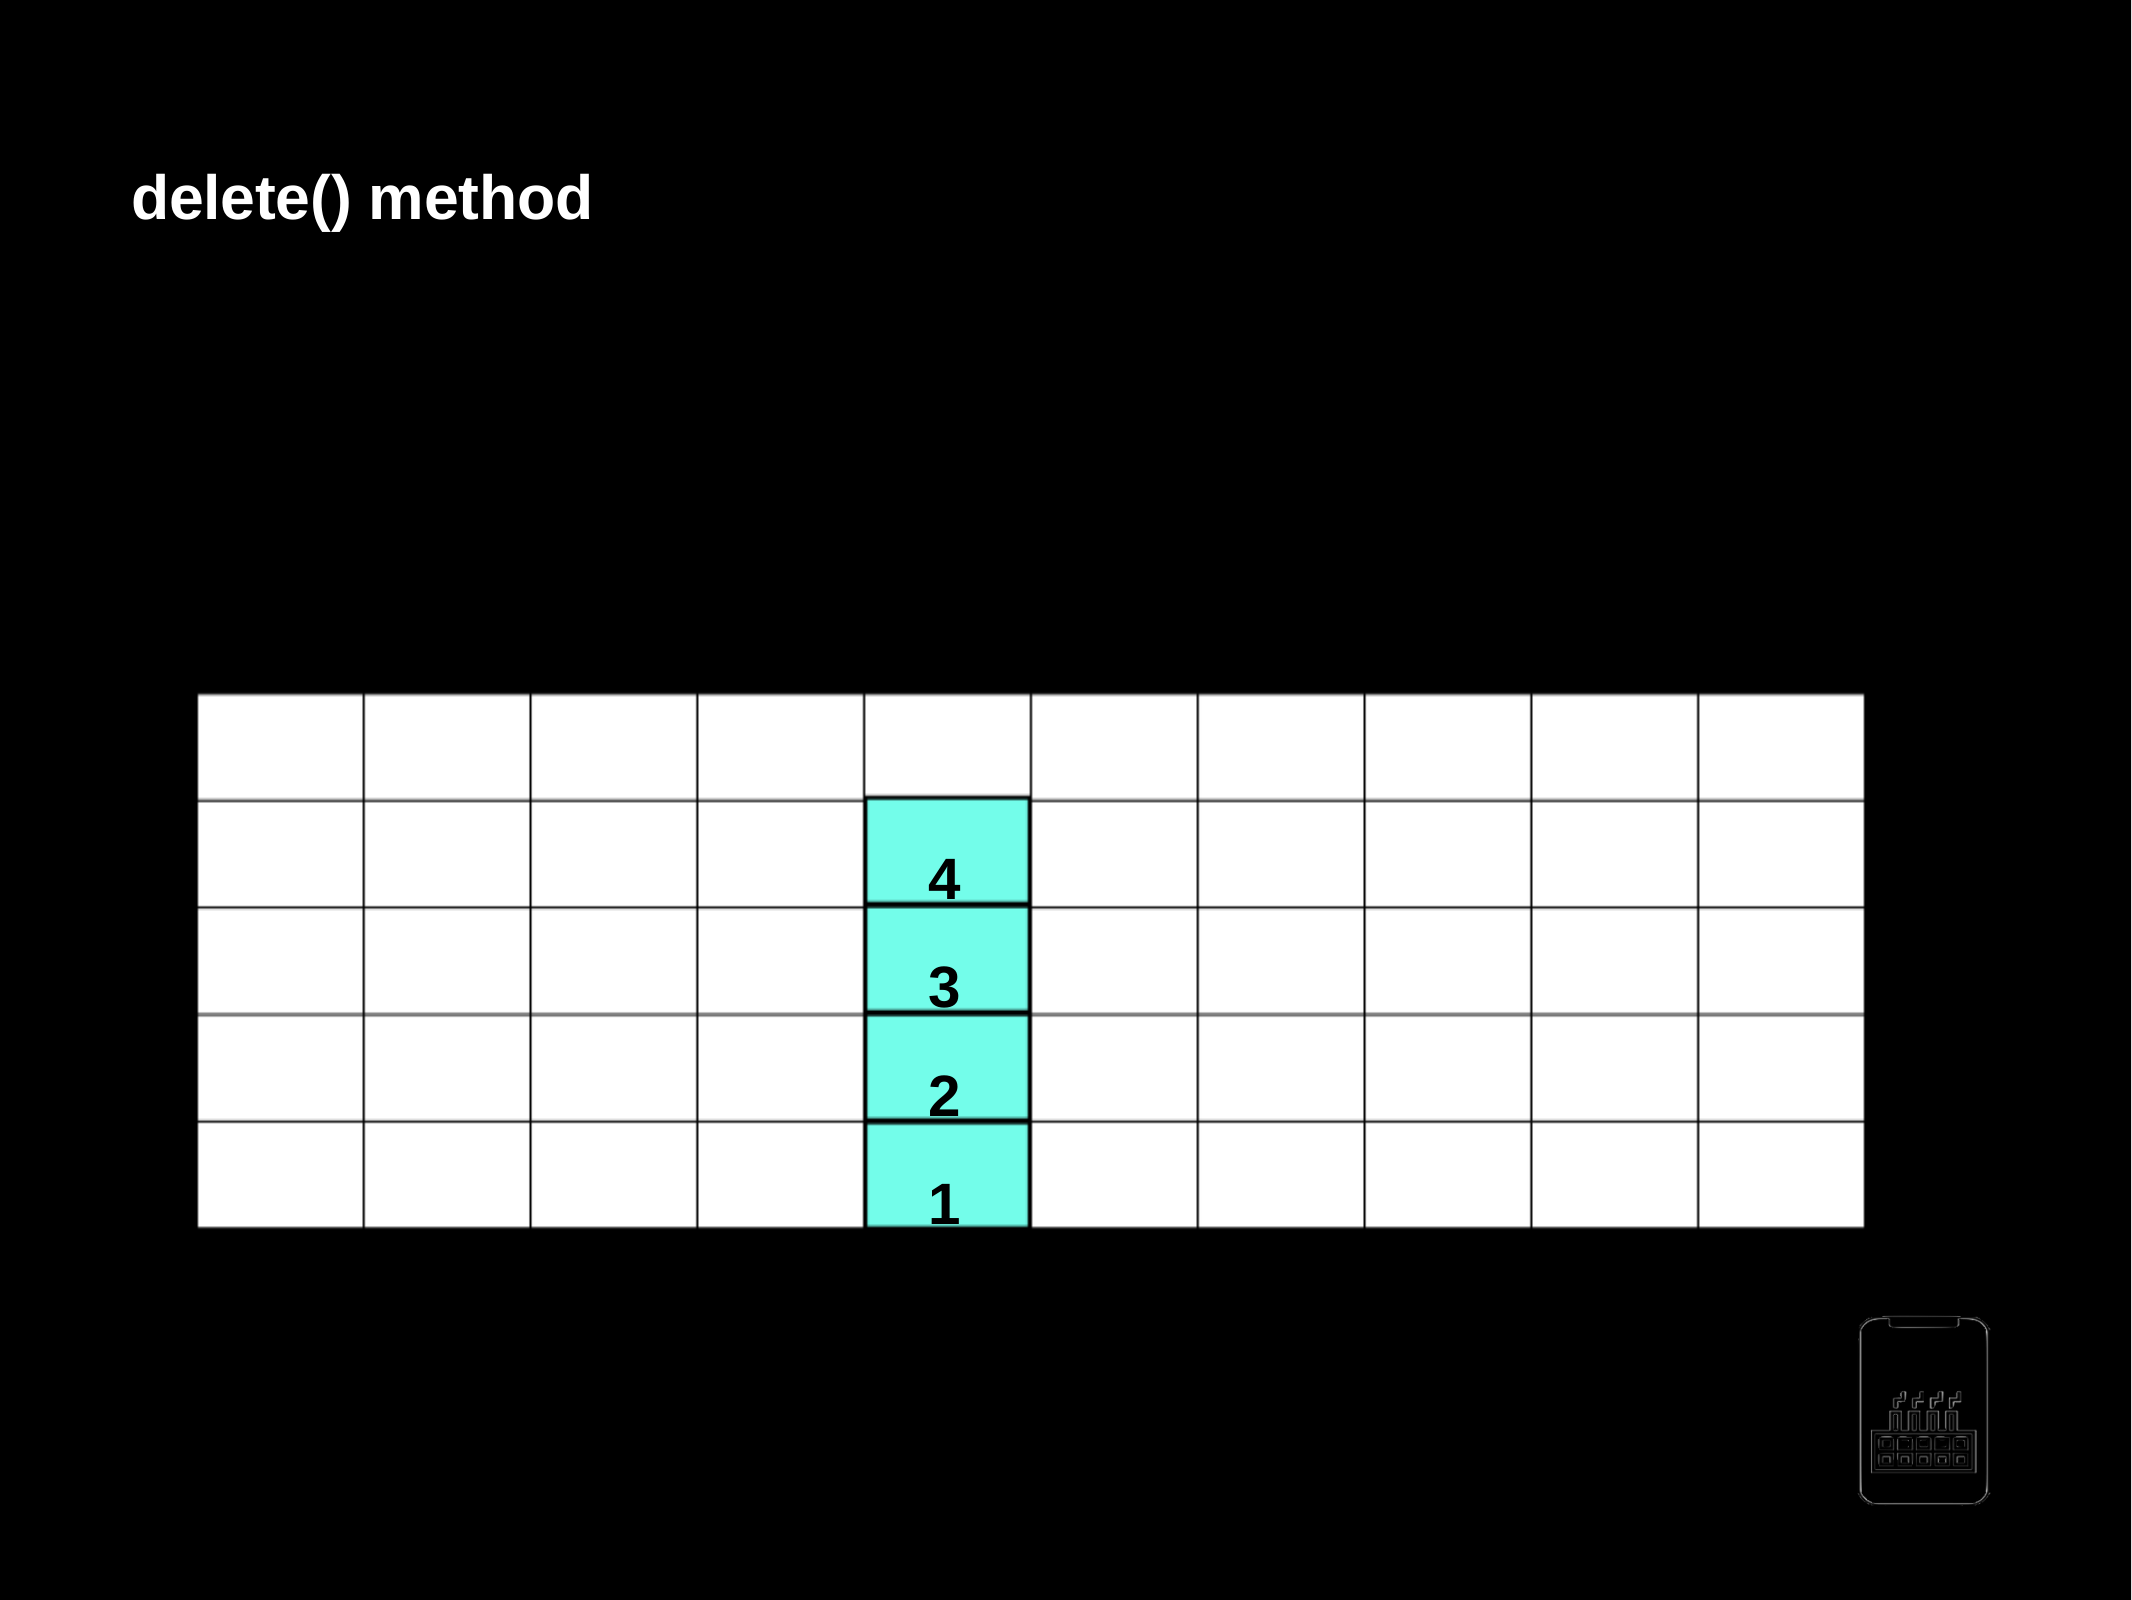

delete() method
customStack =[1,2,3,4]
customStack.delete()

4 3 2 1

AppMillers
www.appmillers.com